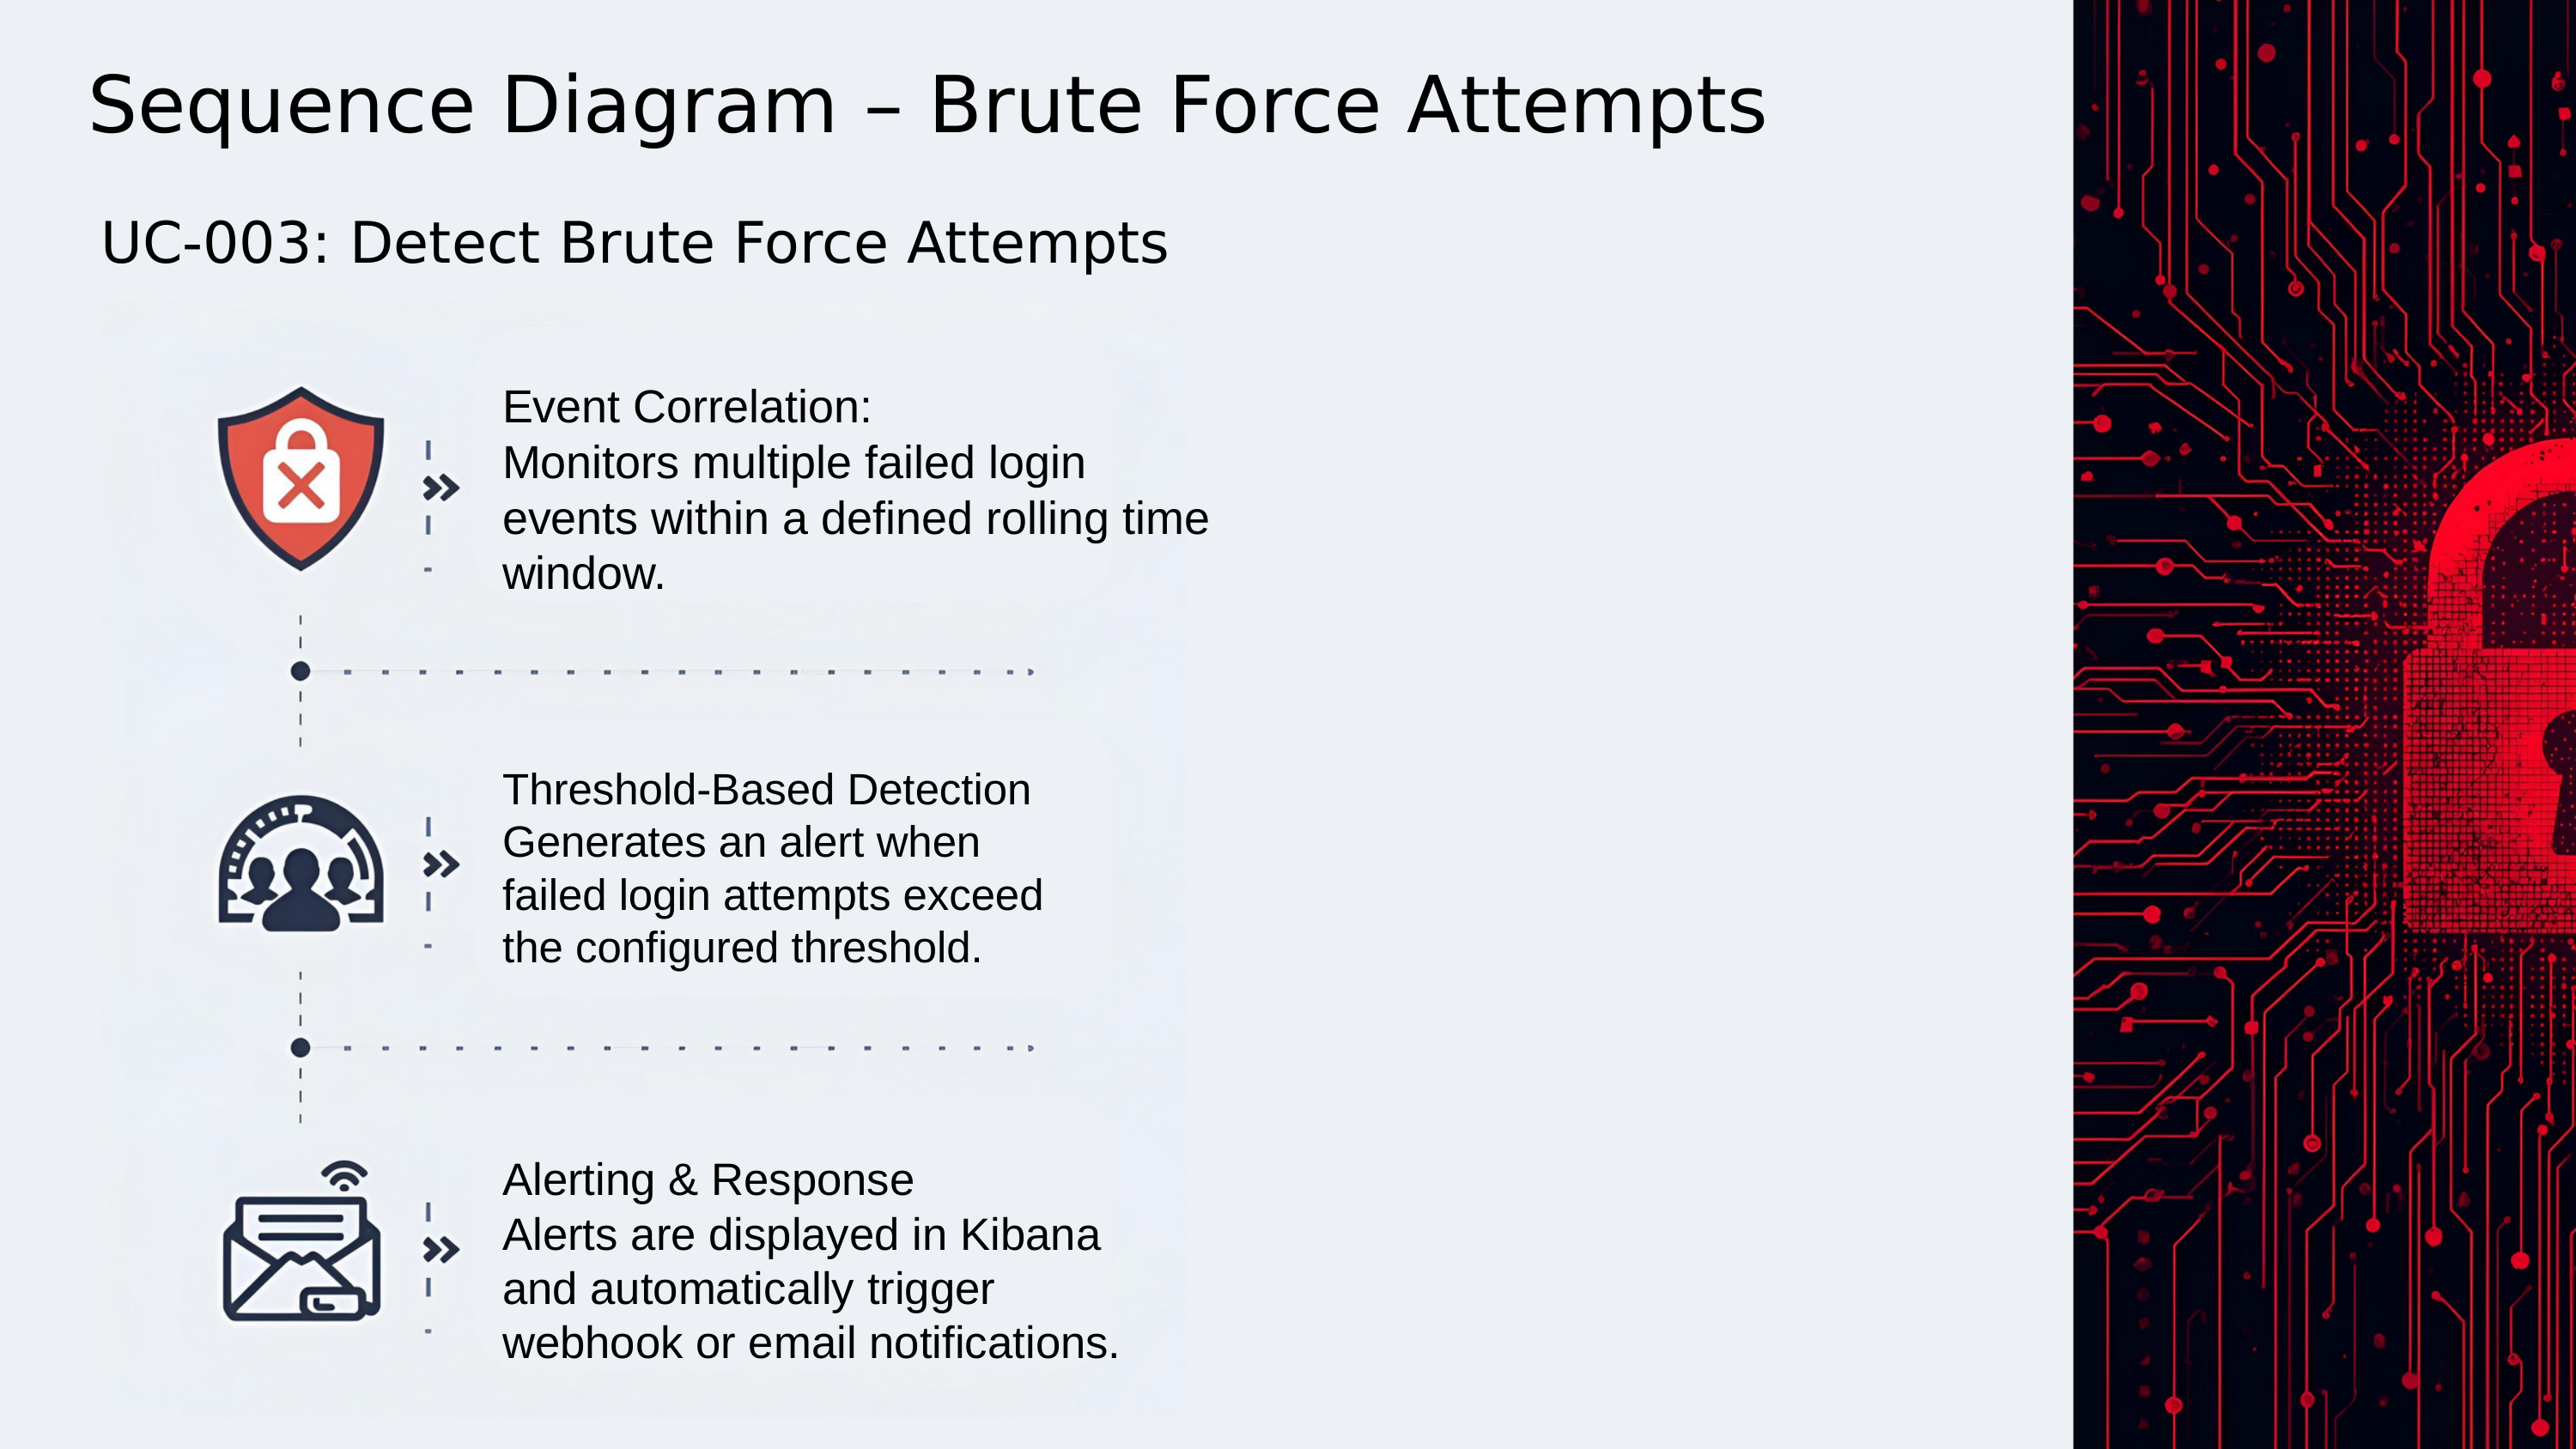

Sequence Diagram – Brute Force Attempts

UC-003: Detect Brute Force Attempts

Event Correlation:
Monitors multiple failed login events within a defined rolling time window.

Threshold-Based Detection
Generates an alert when failed login attempts exceed the configured threshold.

Alerting & Response
Alerts are displayed in Kibana and automatically trigger webhook or email notifications.